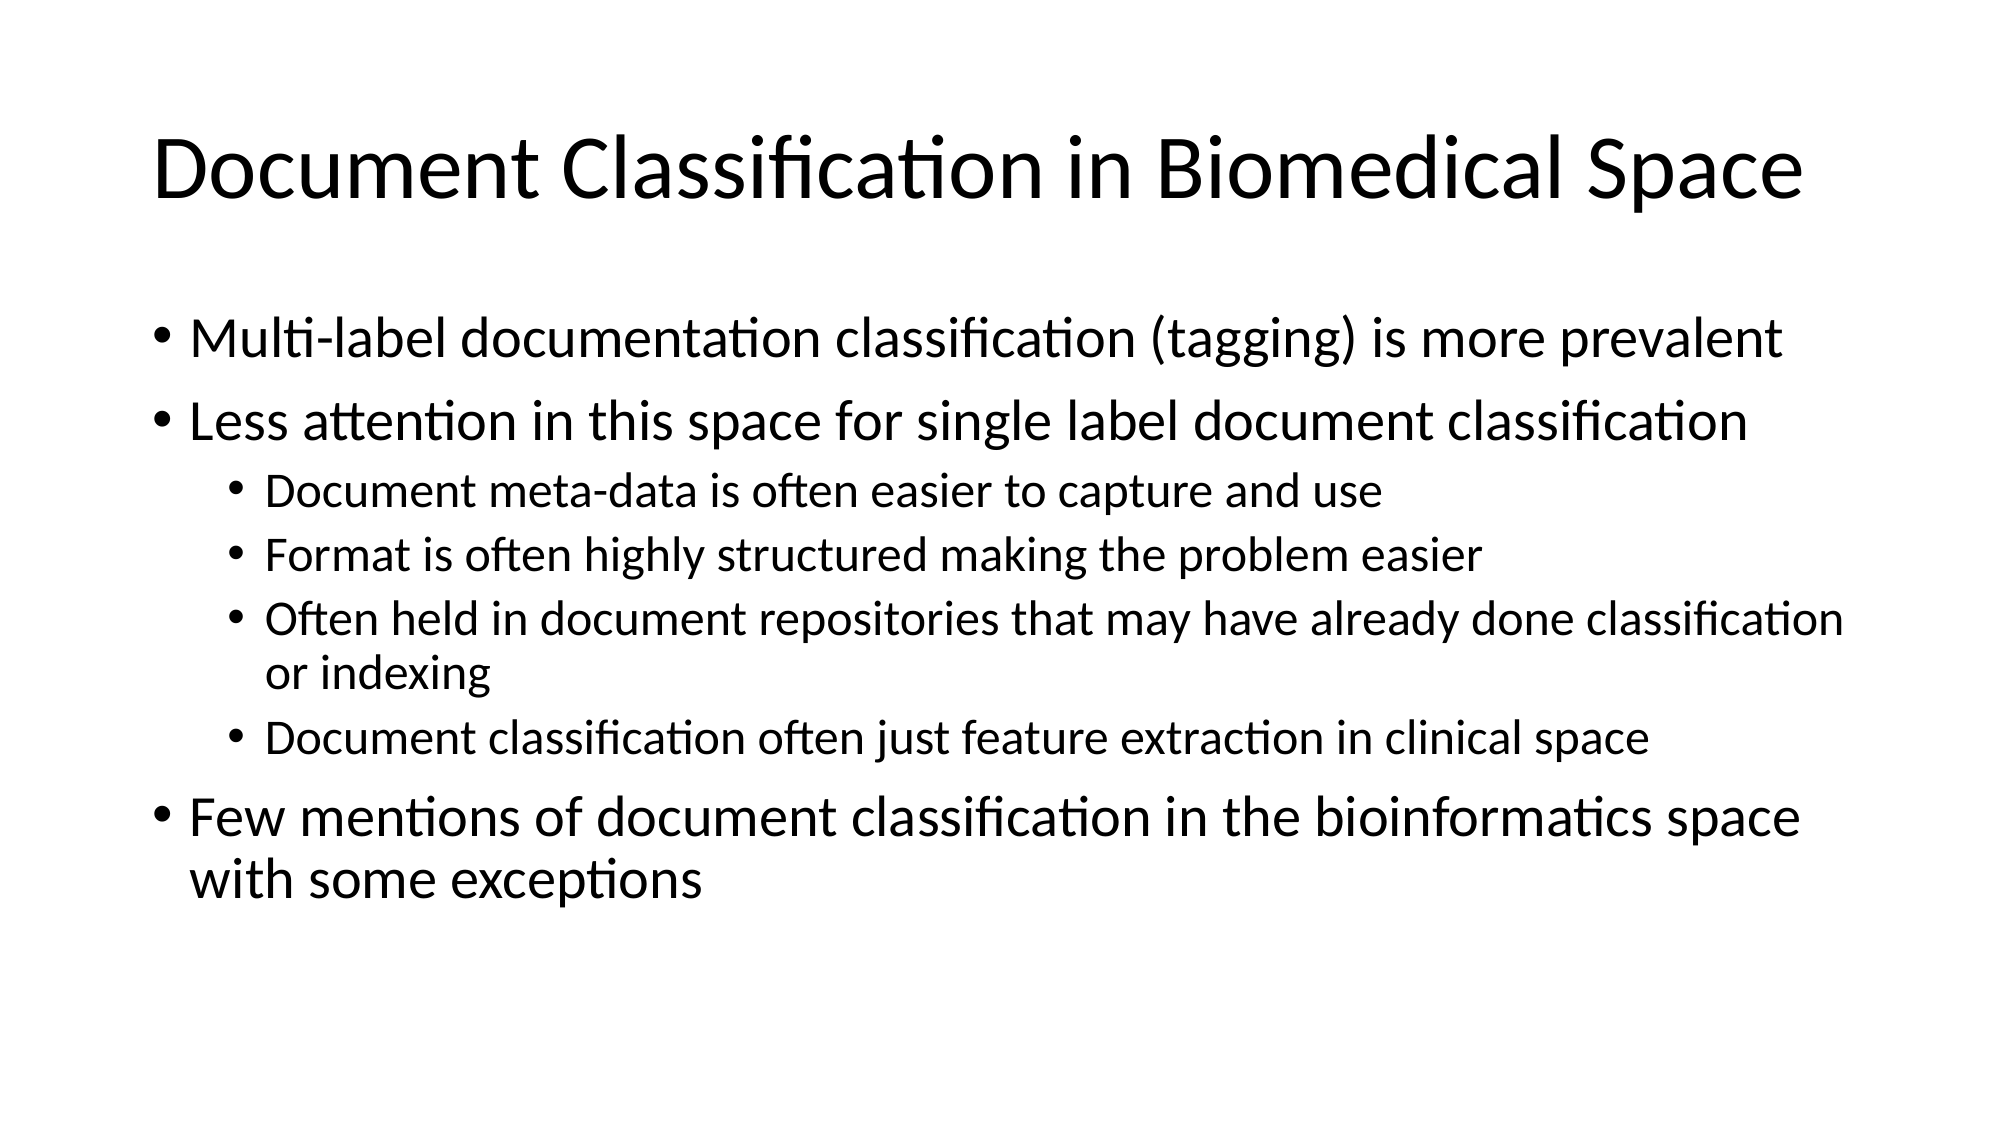

# Document Classification in Biomedical Space
Multi-label documentation classification (tagging) is more prevalent
Less attention in this space for single label document classification
Document meta-data is often easier to capture and use
Format is often highly structured making the problem easier
Often held in document repositories that may have already done classification or indexing
Document classification often just feature extraction in clinical space
Few mentions of document classification in the bioinformatics space with some exceptions